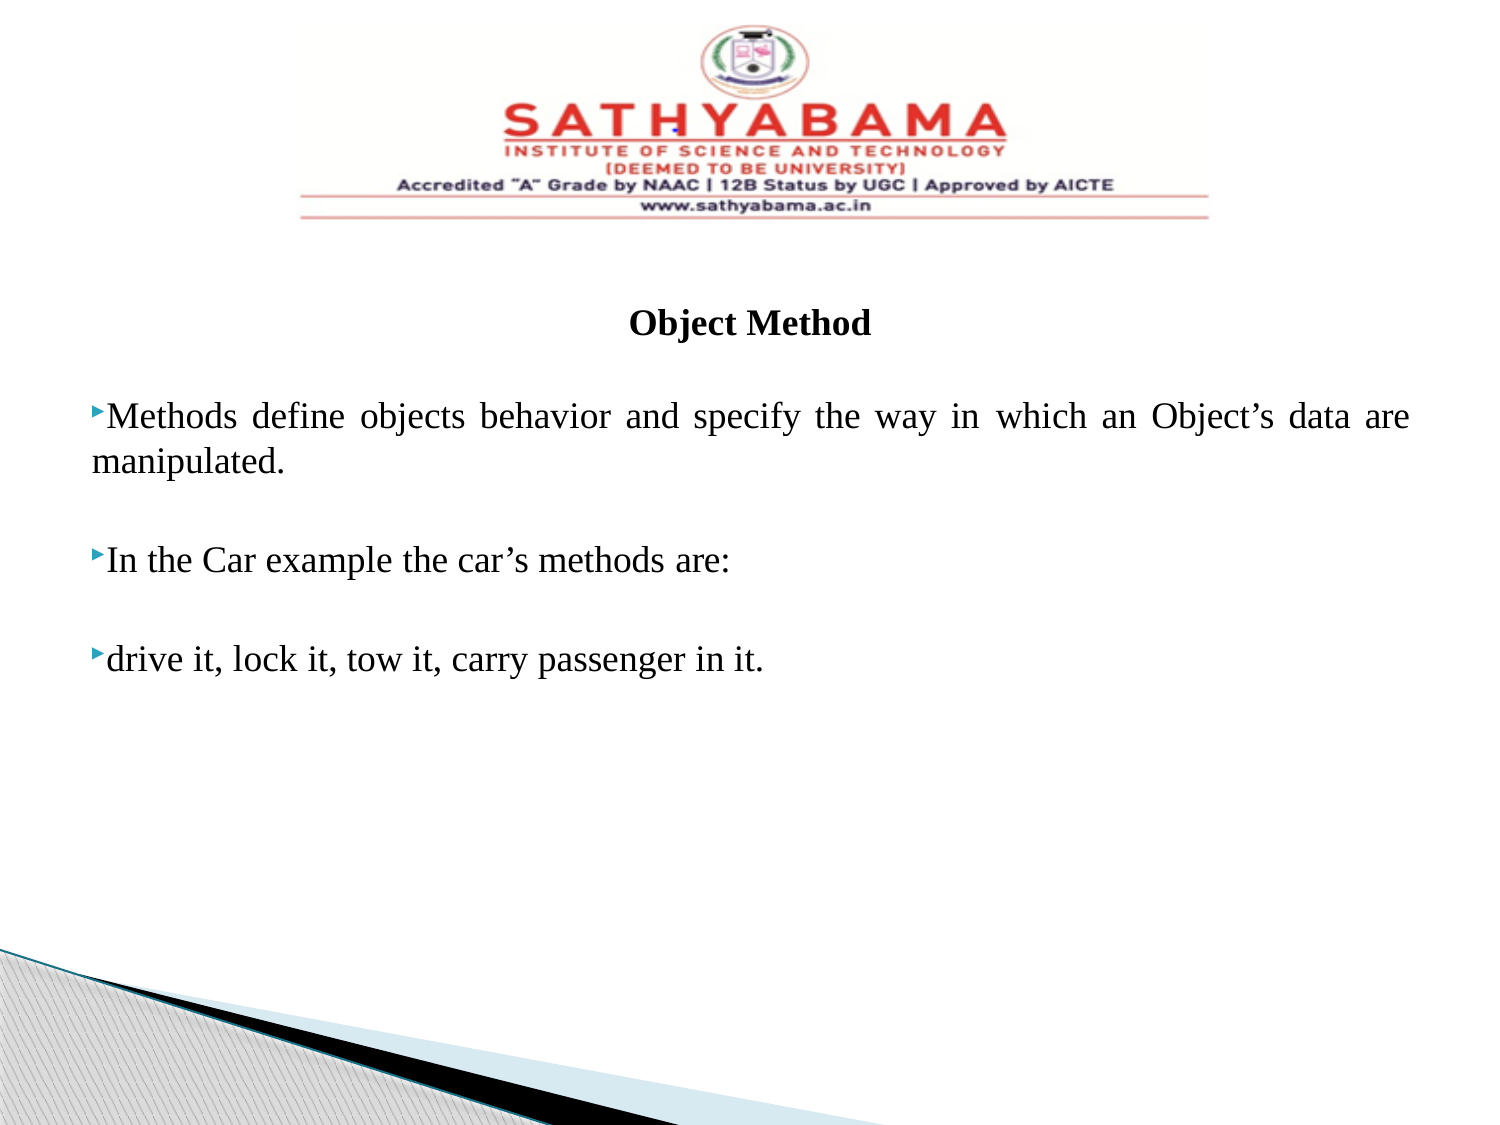

#

Object Method

Methods define objects behavior and specify the way in which an Object’s data are manipulated.

In the Car example the car’s methods are:

drive it, lock it, tow it, carry passenger in it.